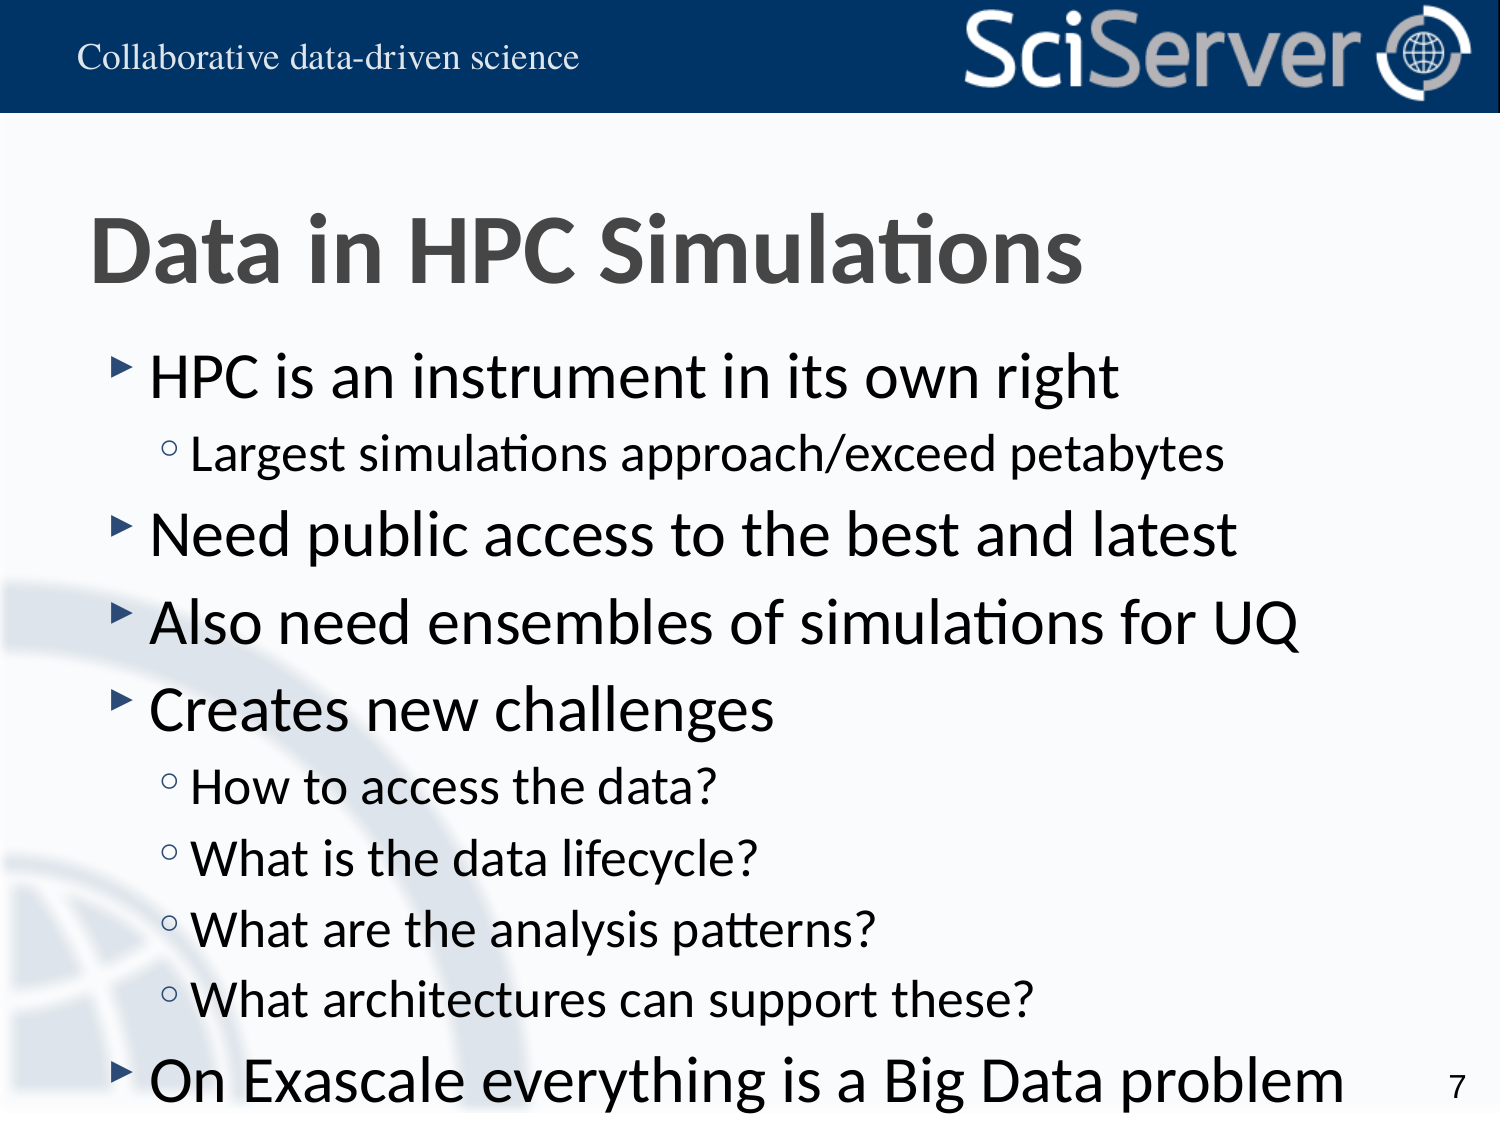

# Data in HPC Simulations
HPC is an instrument in its own right
Largest simulations approach/exceed petabytes
Need public access to the best and latest
Also need ensembles of simulations for UQ
Creates new challenges
How to access the data?
What is the data lifecycle?
What are the analysis patterns?
What architectures can support these?
On Exascale everything is a Big Data problem

7